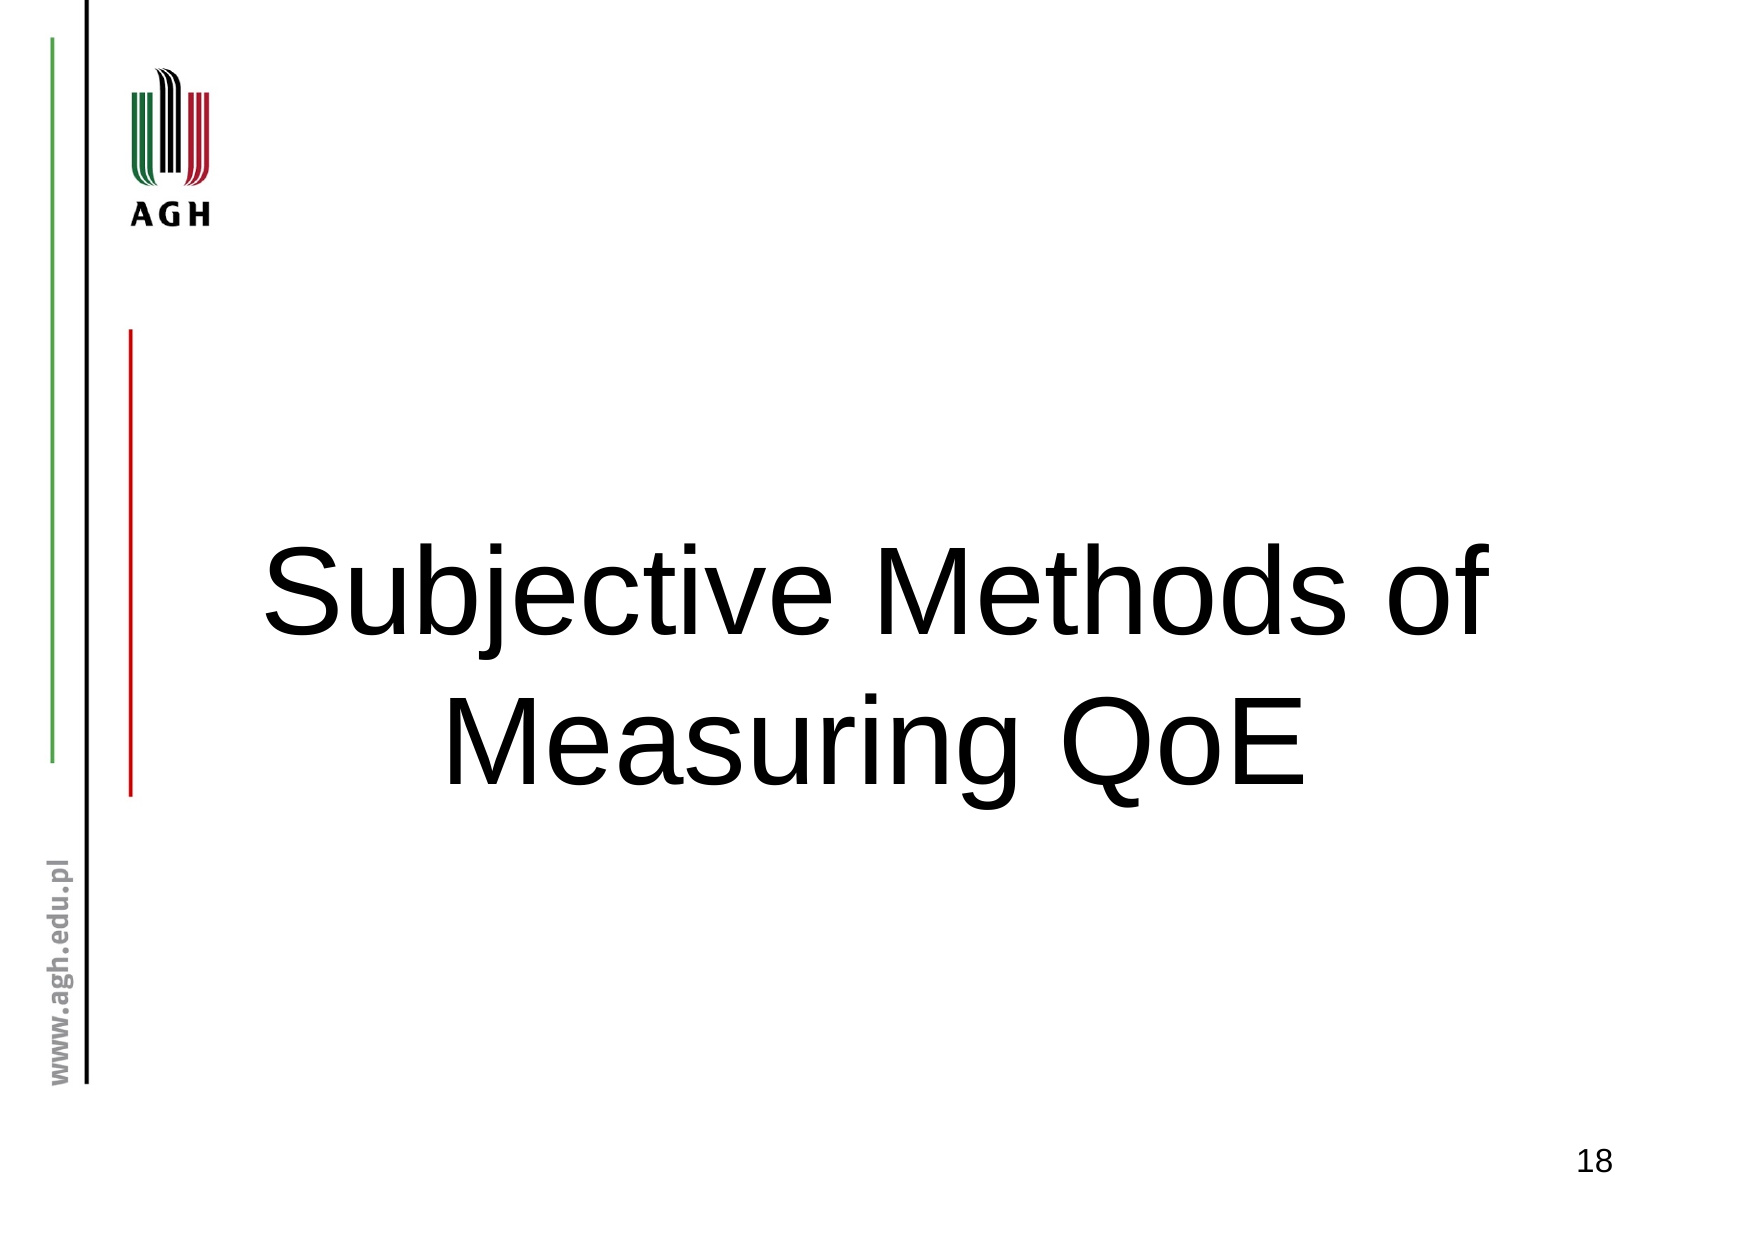

# Subjective Methods of Measuring QoE

18